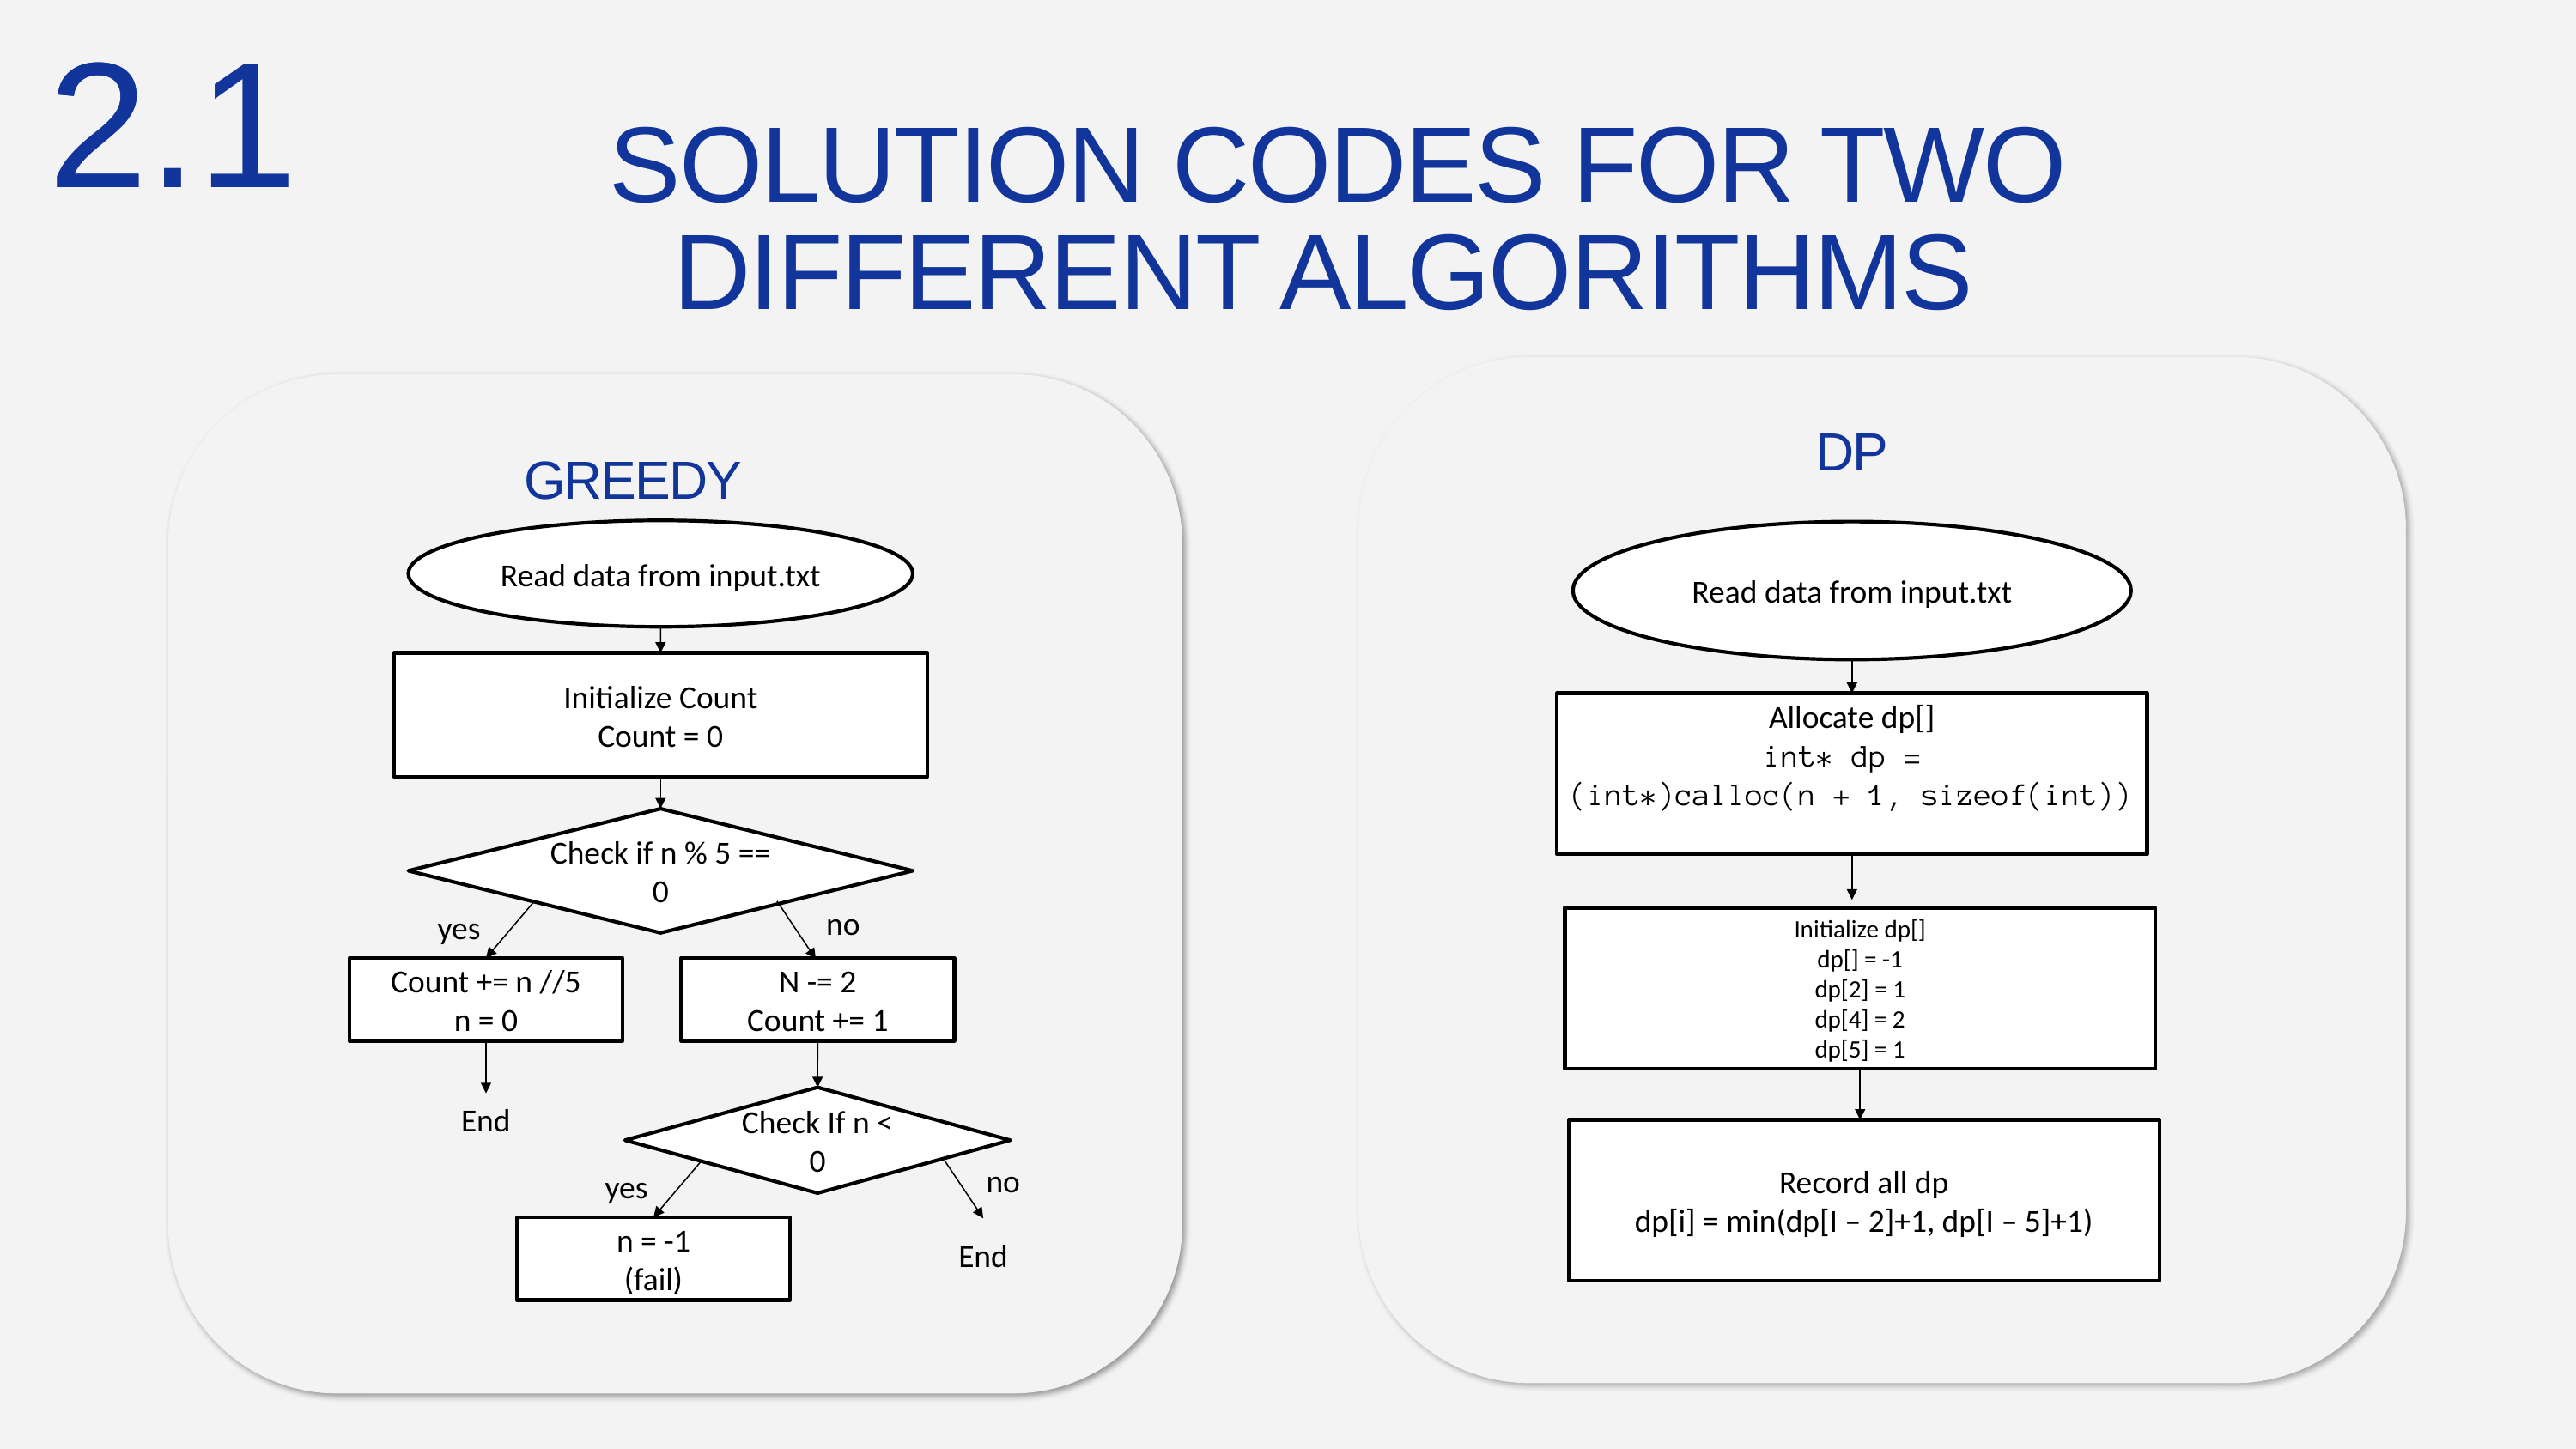

2
2.1
SOLUTION CODES FOR TWO DIFFERENT ALGORITHMS
1.

1.

DP
GREEDY
Read data from input.txt
Initialize Count
Count = 0
Check if n % 5 == 0
no
yes
Count += n //5
n = 0
N -= 2
Count += 1
Check If n < 0
End
no
yes
n = -1
(fail)
End
Read data from input.txt
Allocate dp[]
int* dp =
(int*)calloc(n + 1, sizeof(int))

Initialize dp[]
dp[] = -1
dp[2] = 1
dp[4] = 2
dp[5] = 1
Record all dp
dp[i] = min(dp[I – 2]+1, dp[I – 5]+1)